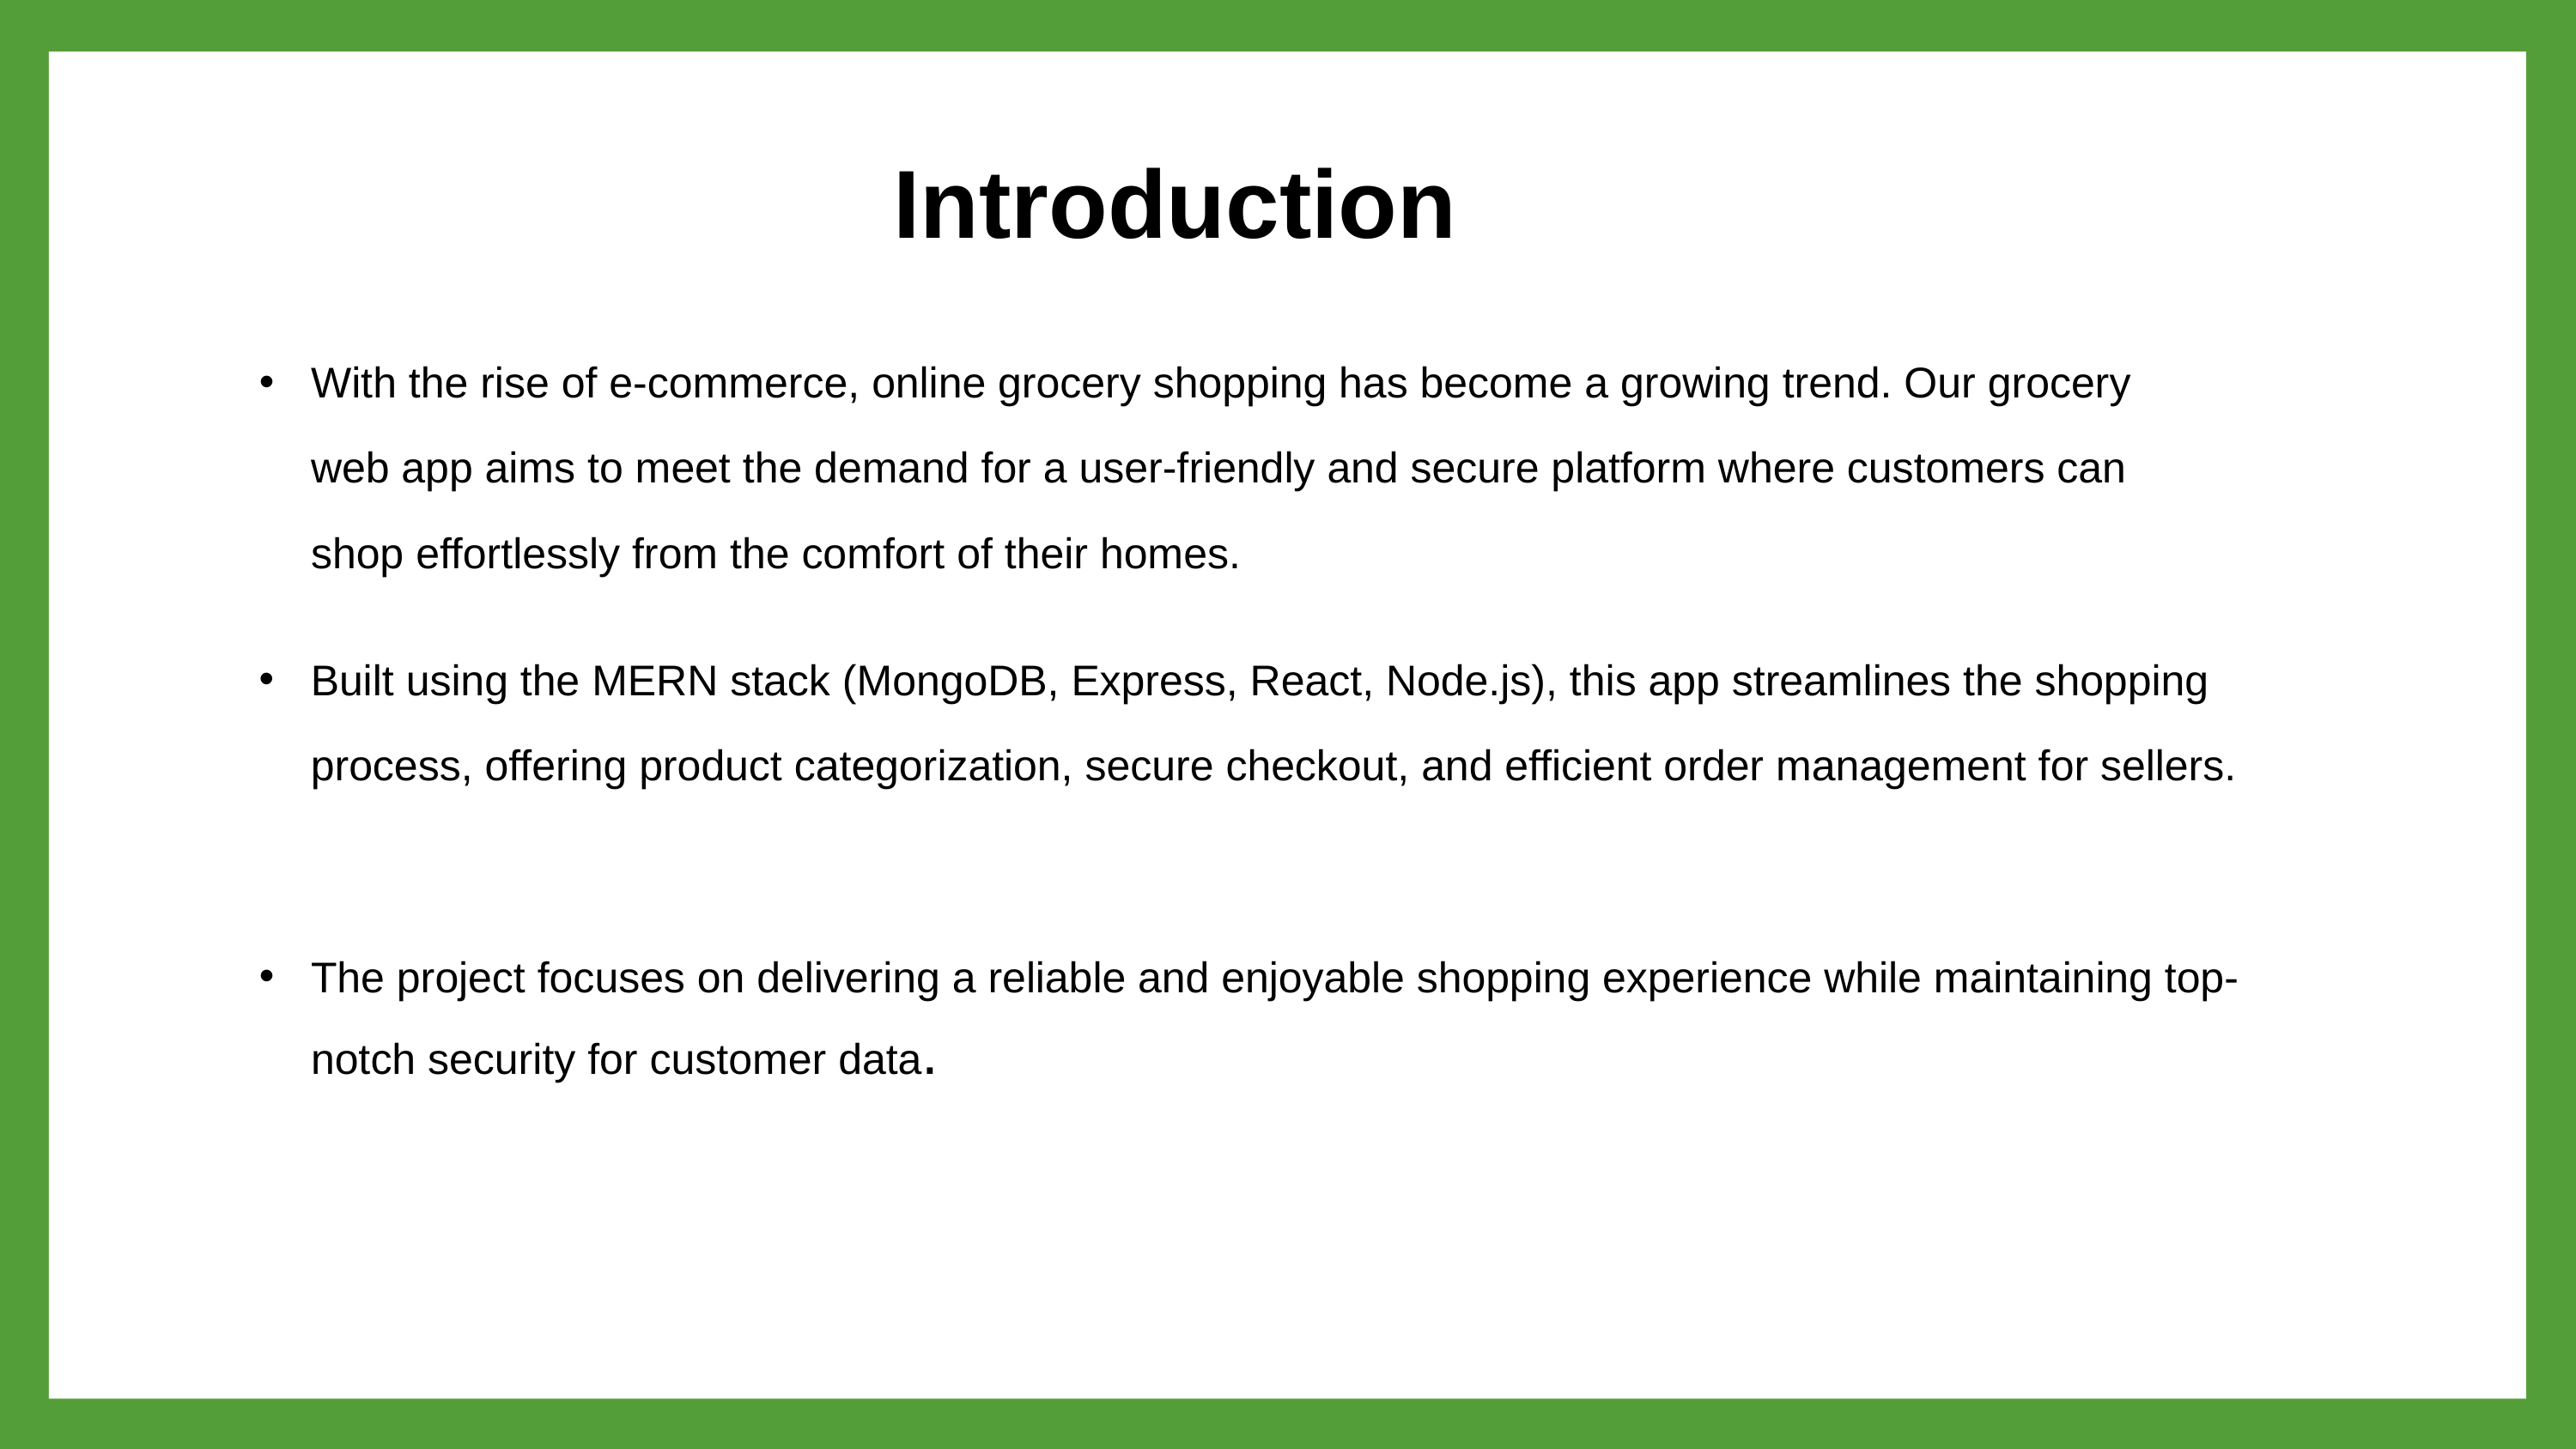

Introduction
With the rise of e-commerce, online grocery shopping has become a growing trend. Our grocery web app aims to meet the demand for a user-friendly and secure platform where customers can shop effortlessly from the comfort of their homes.

Built using the MERN stack (MongoDB, Express, React, Node.js), this app streamlines the shopping process, offering product categorization, secure checkout, and efficient order management for sellers.
The project focuses on delivering a reliable and enjoyable shopping experience while maintaining top-notch security for customer data.